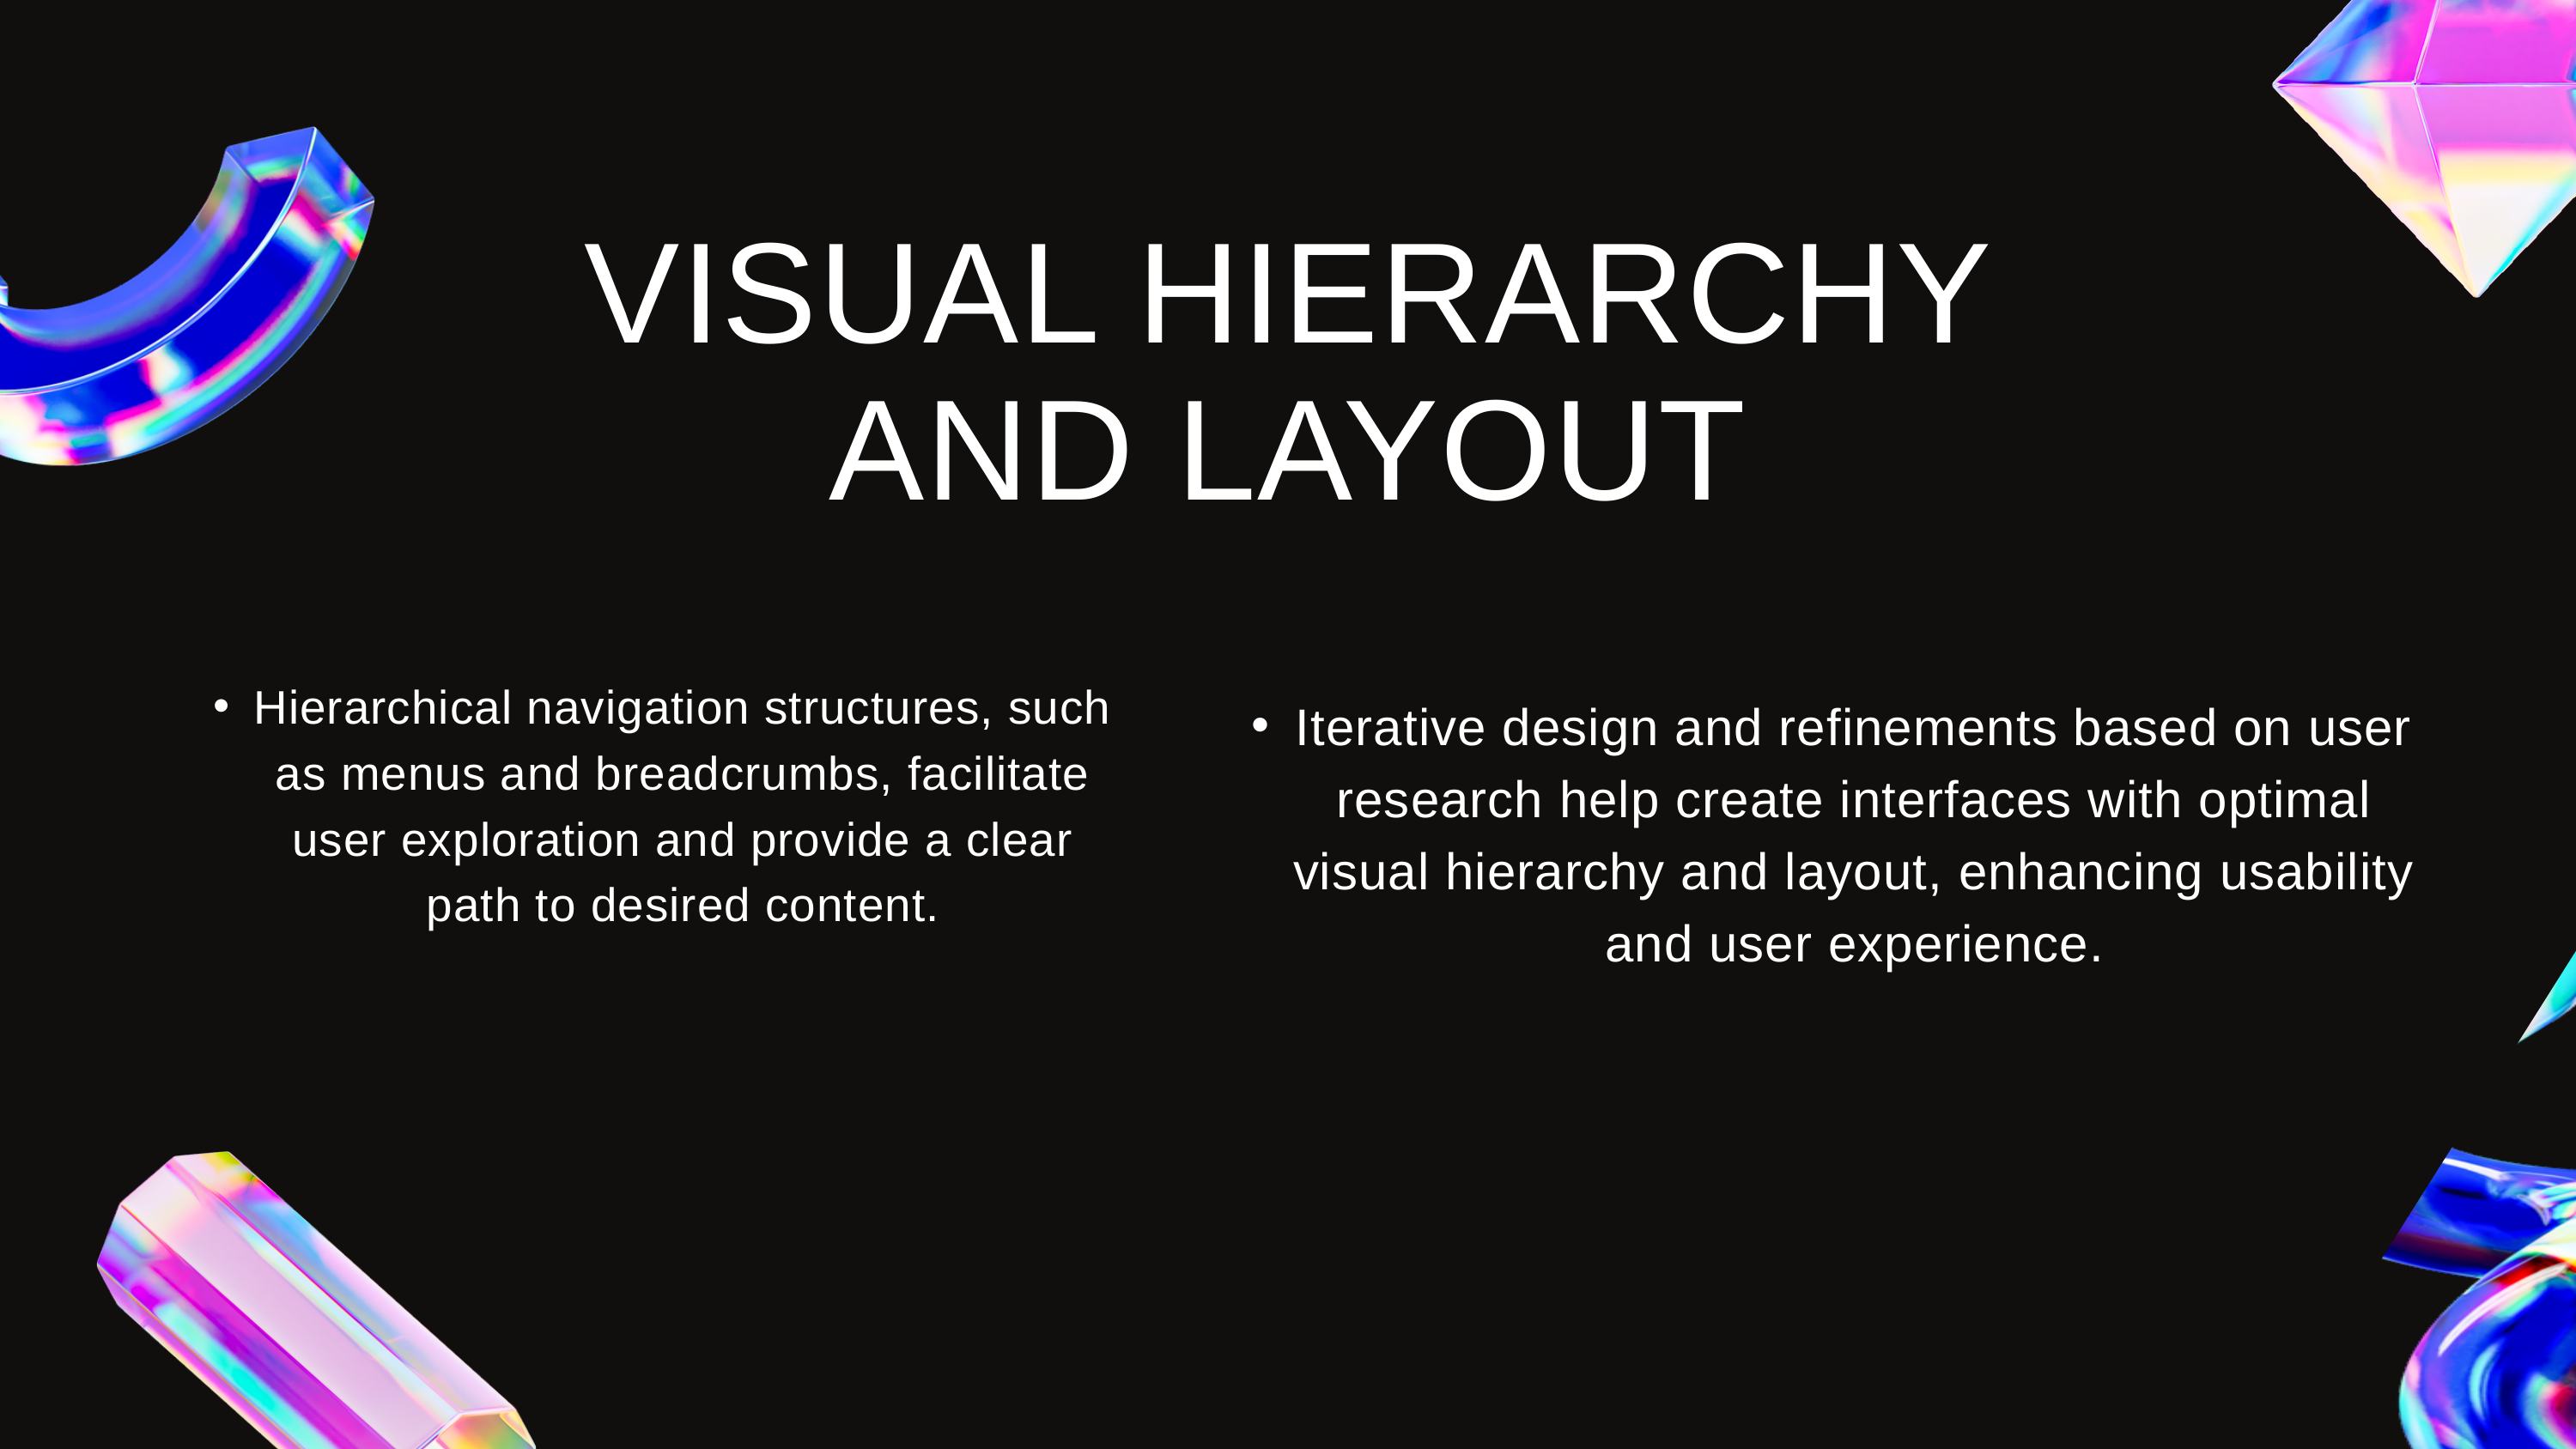

VISUAL HIERARCHY AND LAYOUT

Hierarchical navigation structures, such as menus and breadcrumbs, facilitate user exploration and provide a clear path to desired content.

Iterative design and refinements based on user research help create interfaces with optimal visual hierarchy and layout, enhancing usability and user experience.